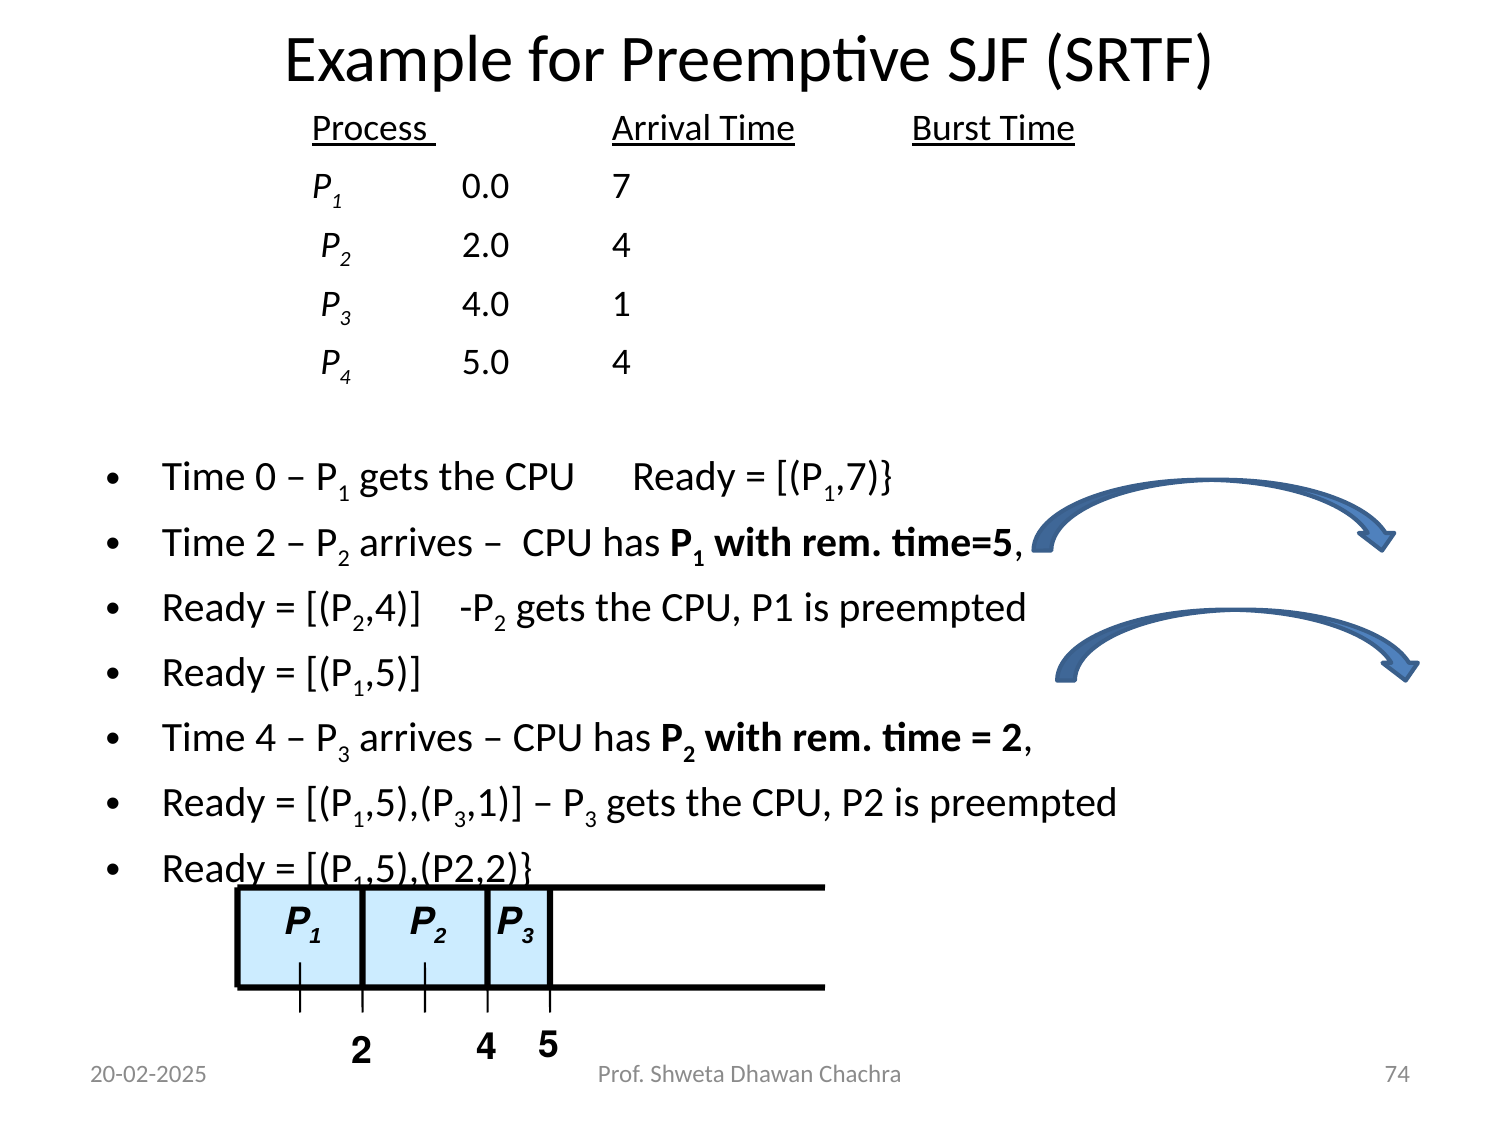

# Example for Preemptive SJF (SRTF)
	        	Process      	Arrival Time	Burst Time
		P1	0.0	7
		 P2	2.0	4
		 P3	4.0	1
		 P4	5.0	4

Time 0 – P1 gets the CPU      Ready = [(P1,7)}
Time 2 – P2 arrives –  CPU has P1 with rem. time=5,
Ready = [(P2,4)]    -P2 gets the CPU, P1 is preempted
Ready = [(P1,5)]
Time 4 – P3 arrives – CPU has P2 with rem. time = 2,
Ready = [(P1,5),(P3,1)] – P3 gets the CPU, P2 is preempted
Ready = [(P1,5),(P2,2)}

P1
P2
P3

5
4
2
20-02-2025
Prof. Shweta Dhawan Chachra
74